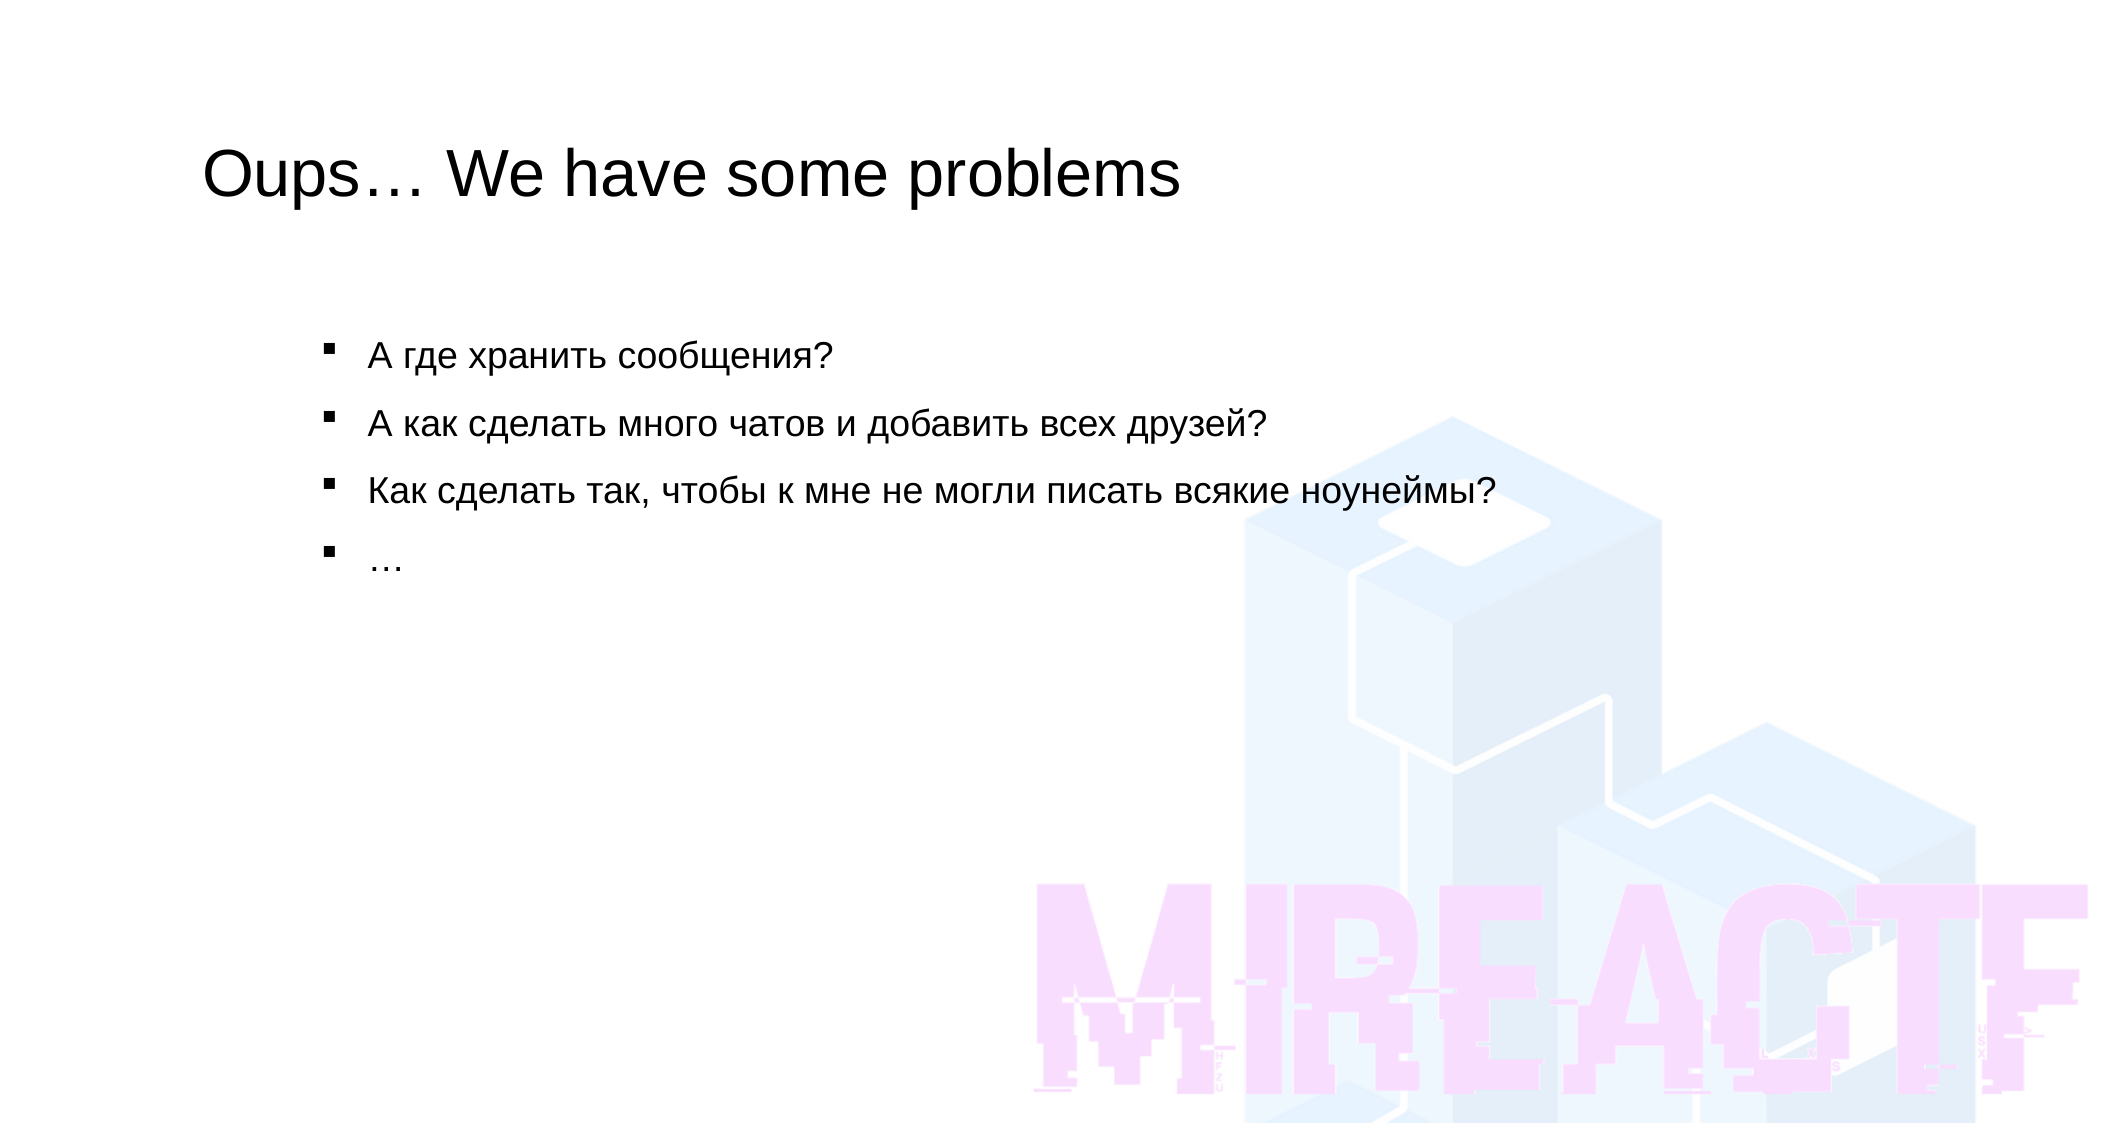

Введение в базовый криптоанализ
Oups… We have some problems
А где хранить сообщения?
А как сделать много чатов и добавить всех друзей?
Как сделать так, чтобы к мне не могли писать всякие ноунеймы?
…